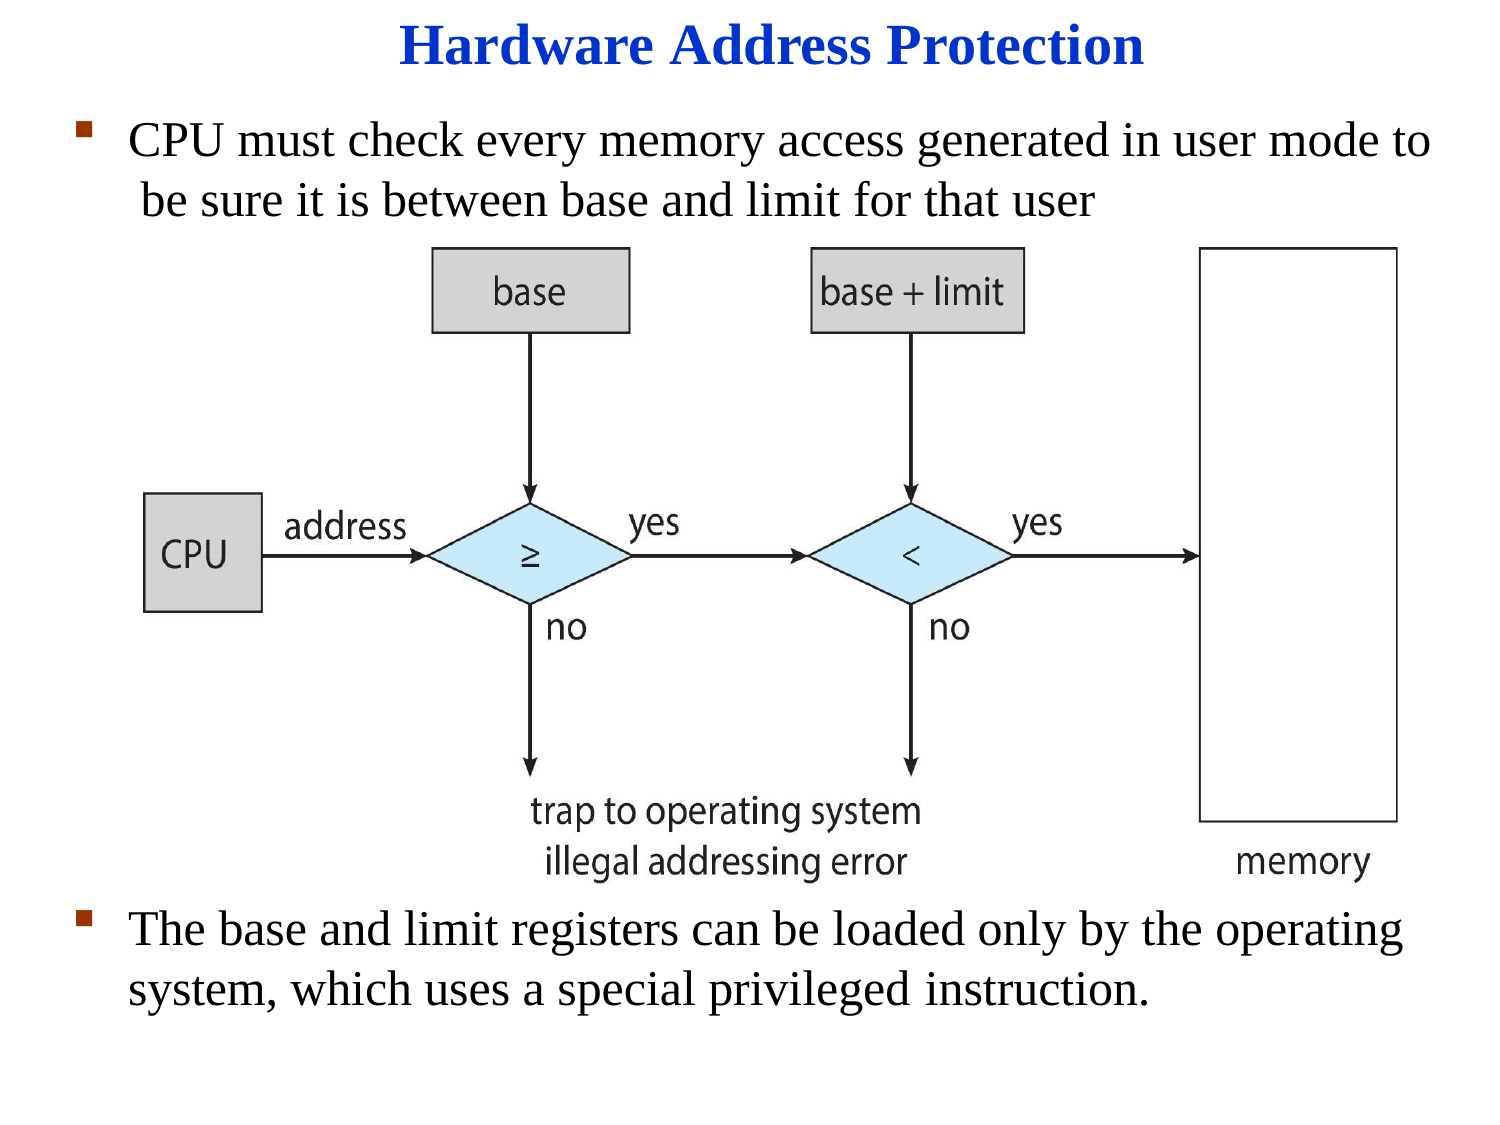

# Hardware Address Protection
CPU must check every memory access generated in user mode to  be sure it is between base and limit for that user

The base and limit registers can be loaded only by the operating
system, which uses a special privileged instruction.